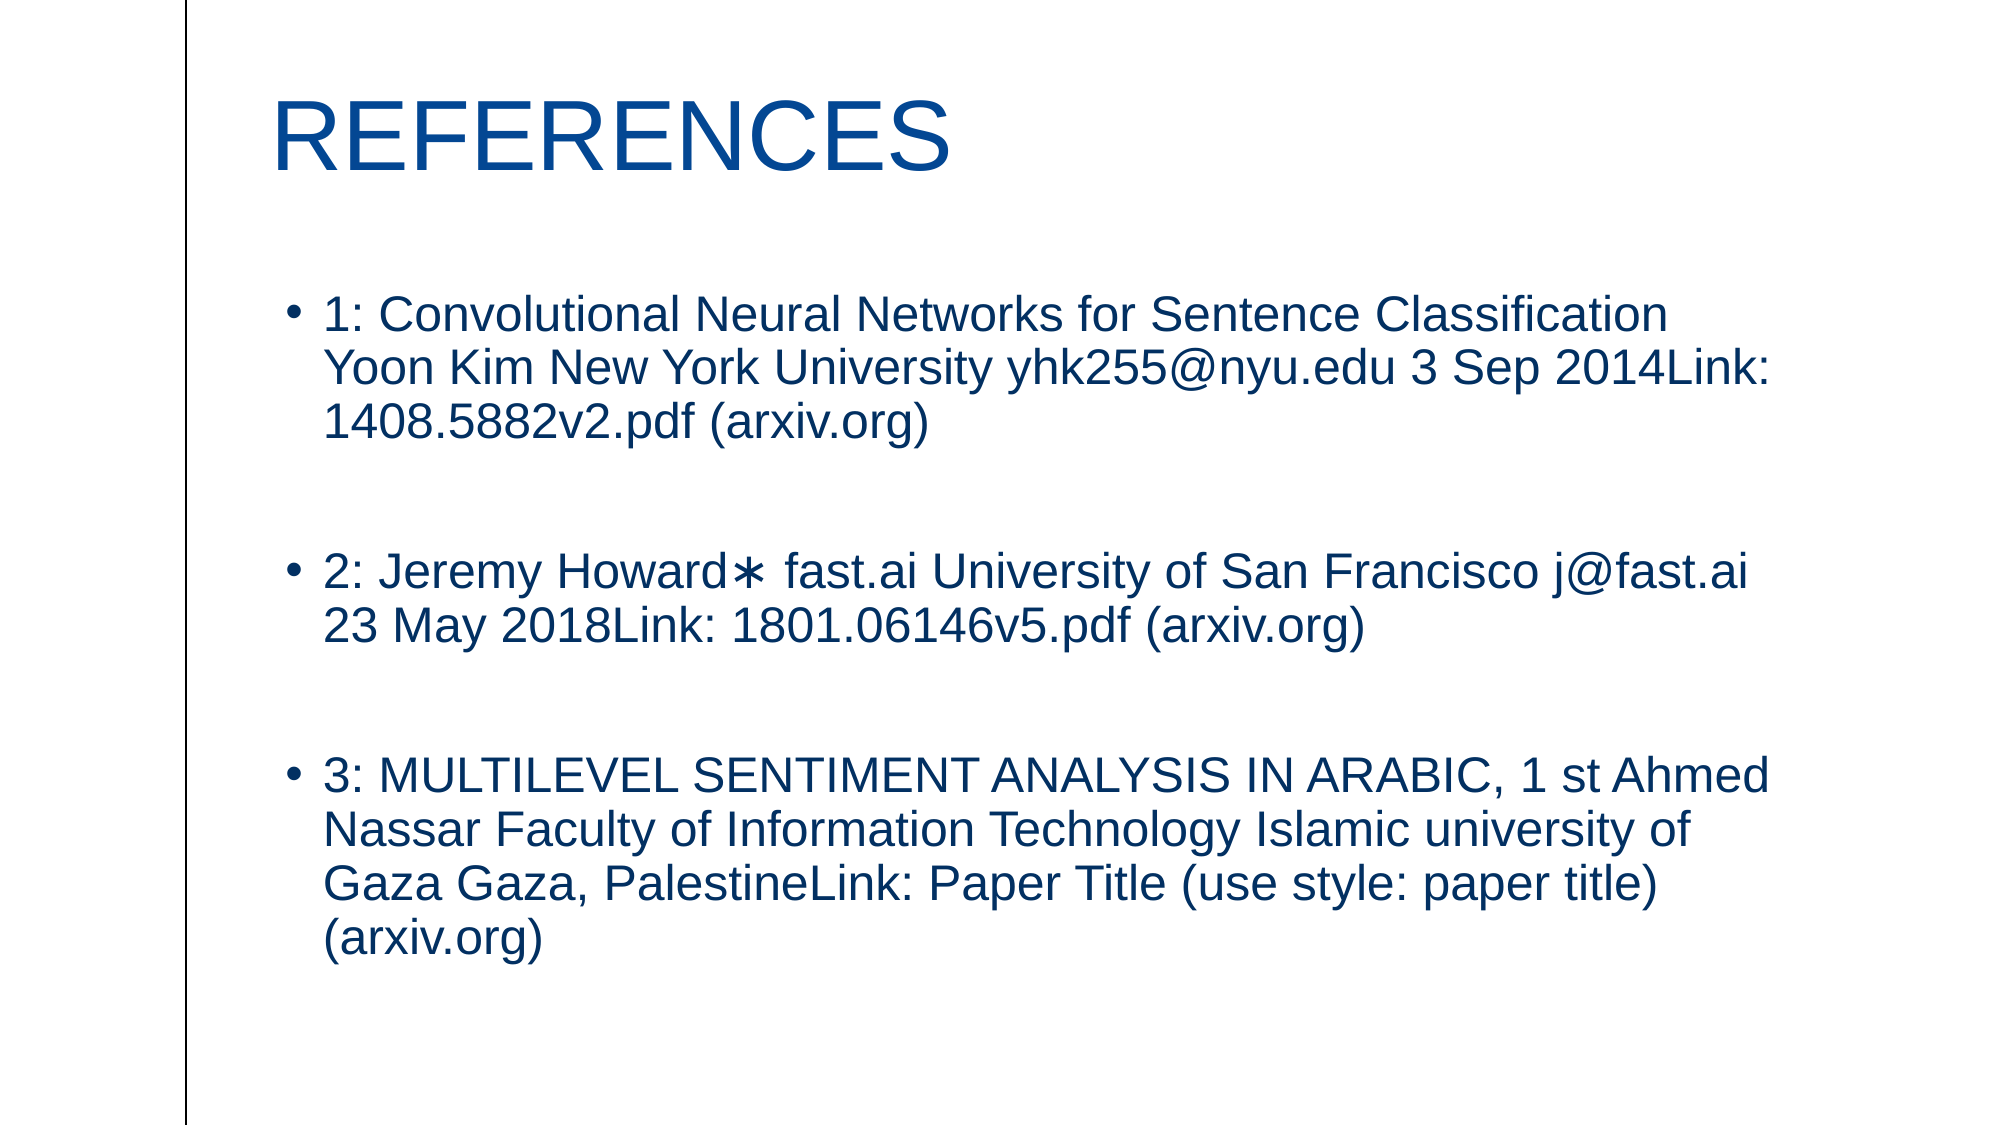

# references
1: Convolutional Neural Networks for Sentence Classification Yoon Kim New York University yhk255@nyu.edu 3 Sep 2014Link: 1408.5882v2.pdf (arxiv.org)

2: Jeremy Howard∗ fast.ai University of San Francisco j@fast.ai 23 May 2018Link: 1801.06146v5.pdf (arxiv.org)

3: MULTILEVEL SENTIMENT ANALYSIS IN ARABIC, 1 st Ahmed Nassar Faculty of Information Technology Islamic university of Gaza Gaza, PalestineLink: Paper Title (use style: paper title) (arxiv.org)